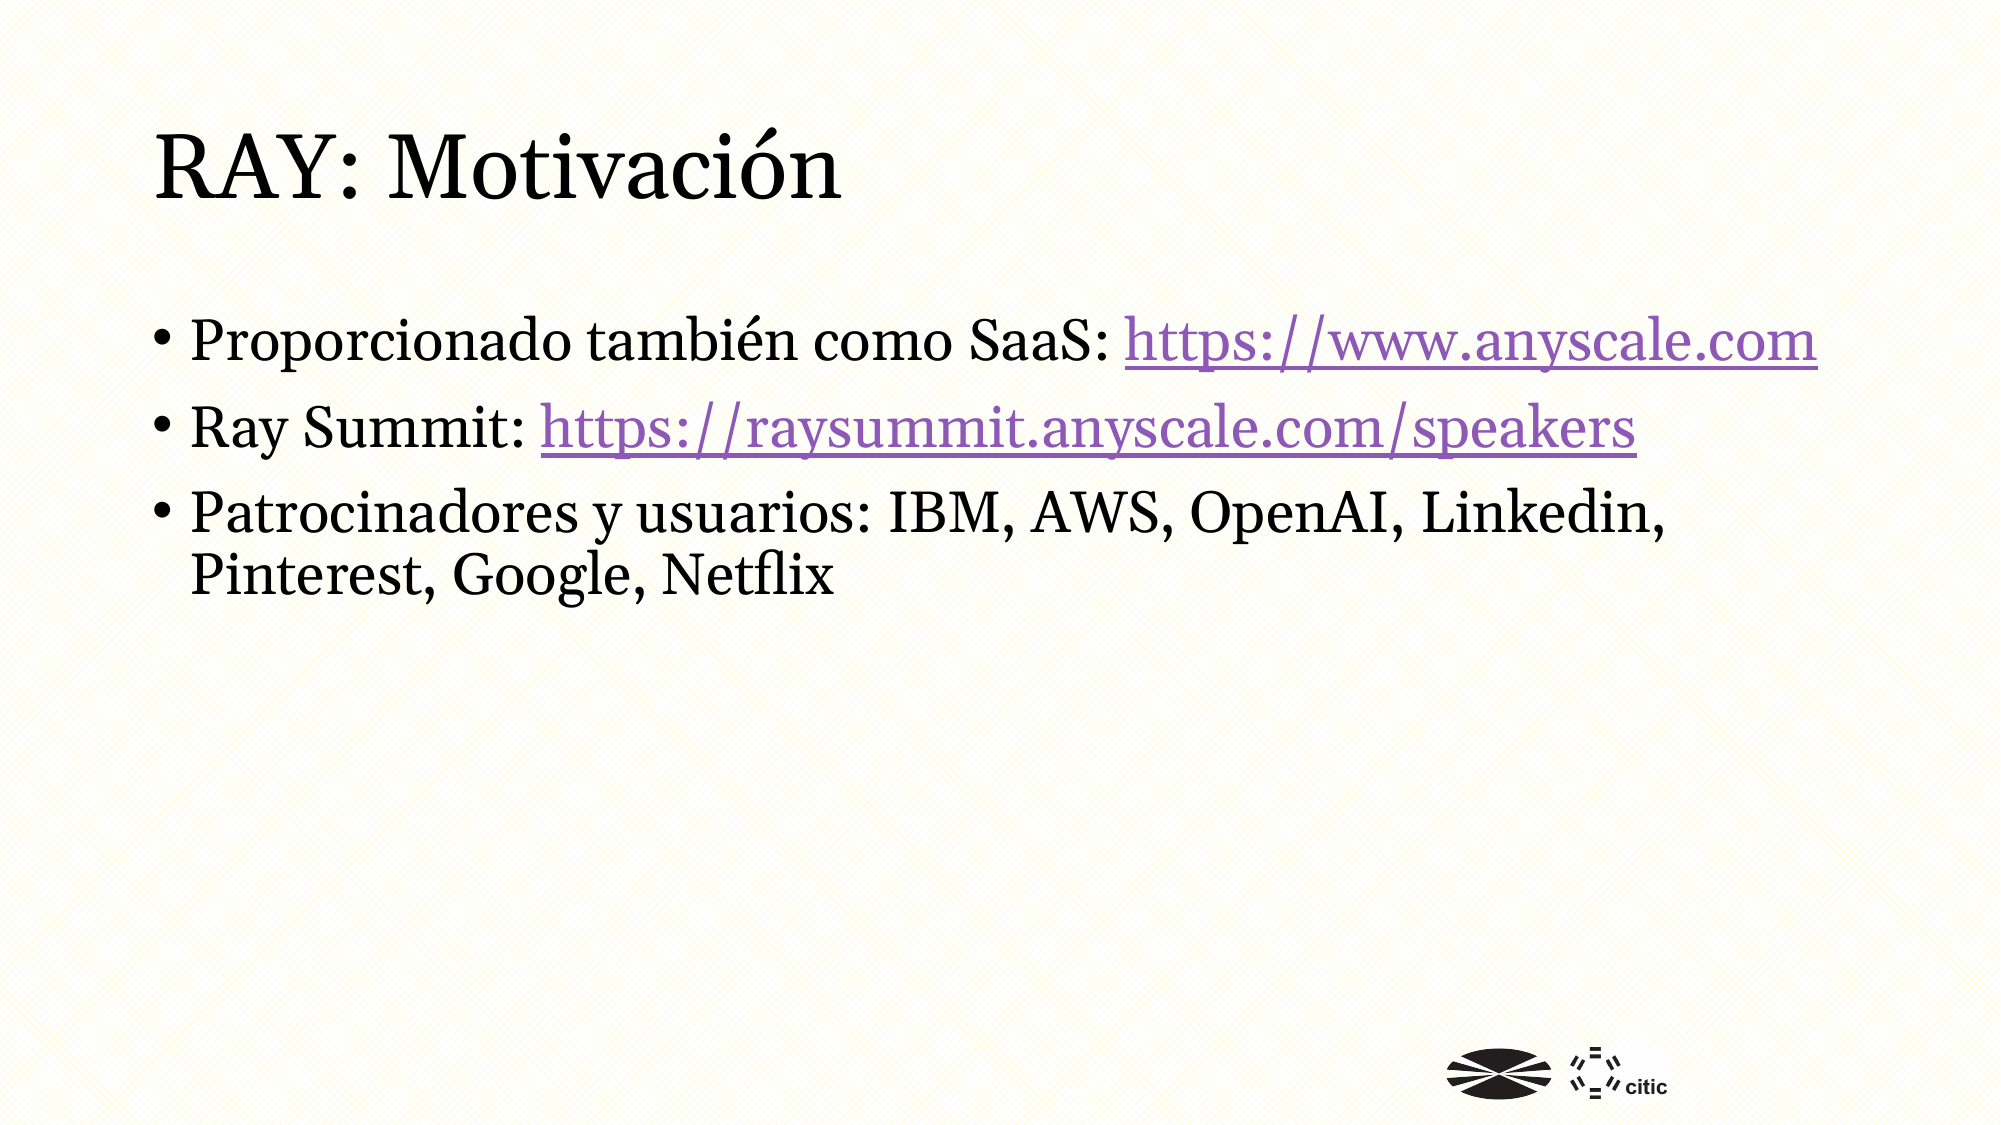

# RAY: Motivación
Proporcionado también como SaaS: https://www.anyscale.com
Ray Summit: https://raysummit.anyscale.com/speakers
Patrocinadores y usuarios: IBM, AWS, OpenAI, Linkedin, Pinterest, Google, Netflix